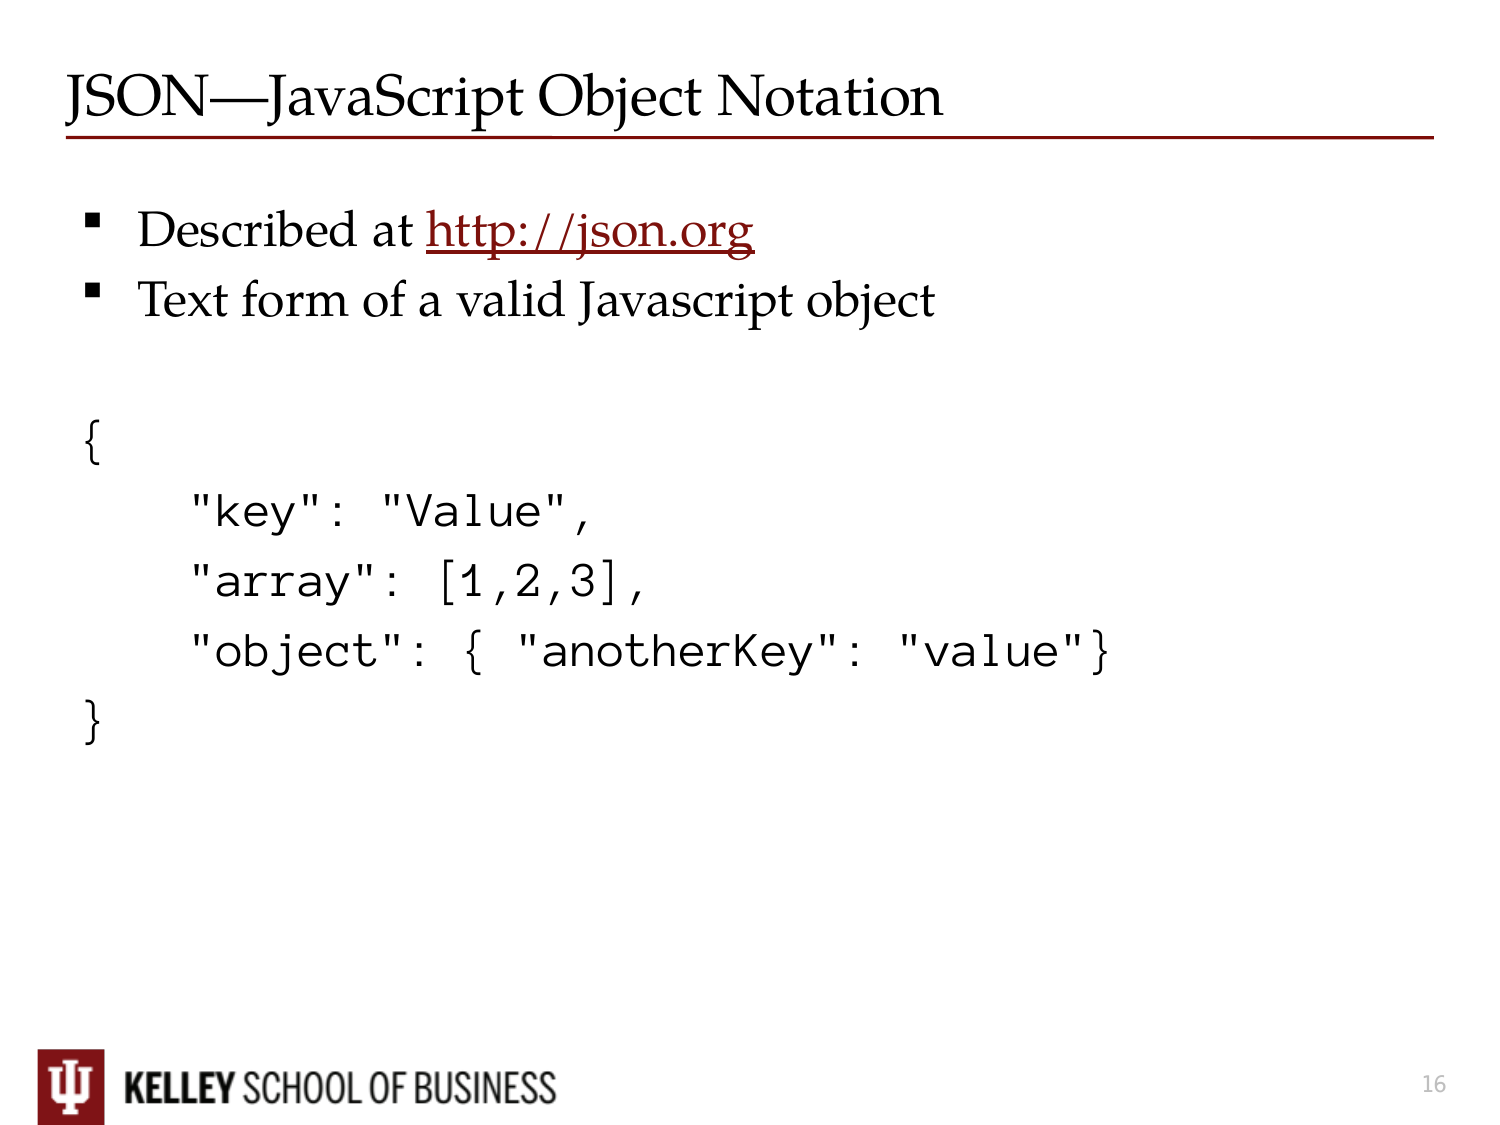

16
# JSON—JavaScript Object Notation
Described at http://json.org
Text form of a valid Javascript object

{
    "key": "Value",
    "array": [1,2,3],
    "object": { "anotherKey": "value"}
}